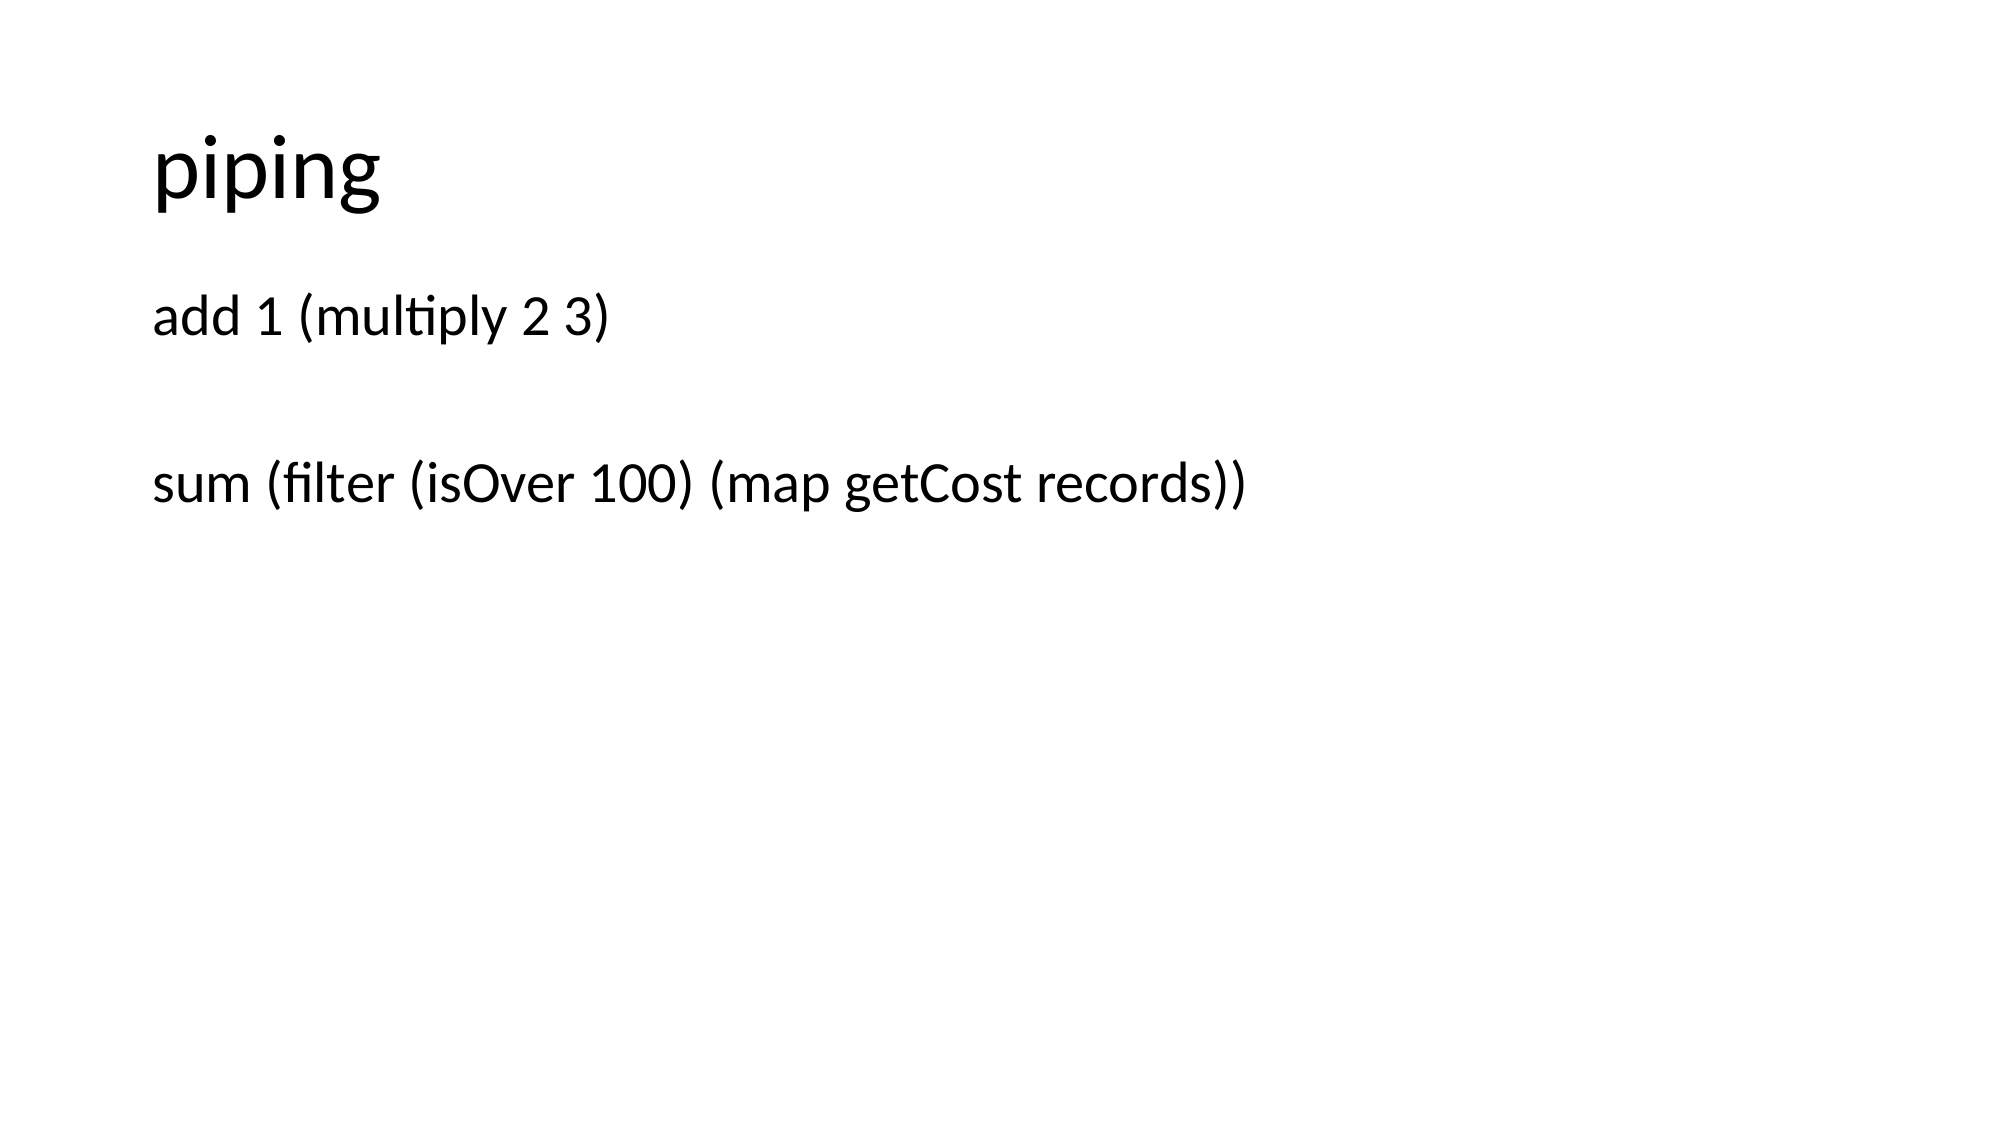

# piping
add 1 (multiply 2 3)

sum (filter (isOver 100) (map getCost records))